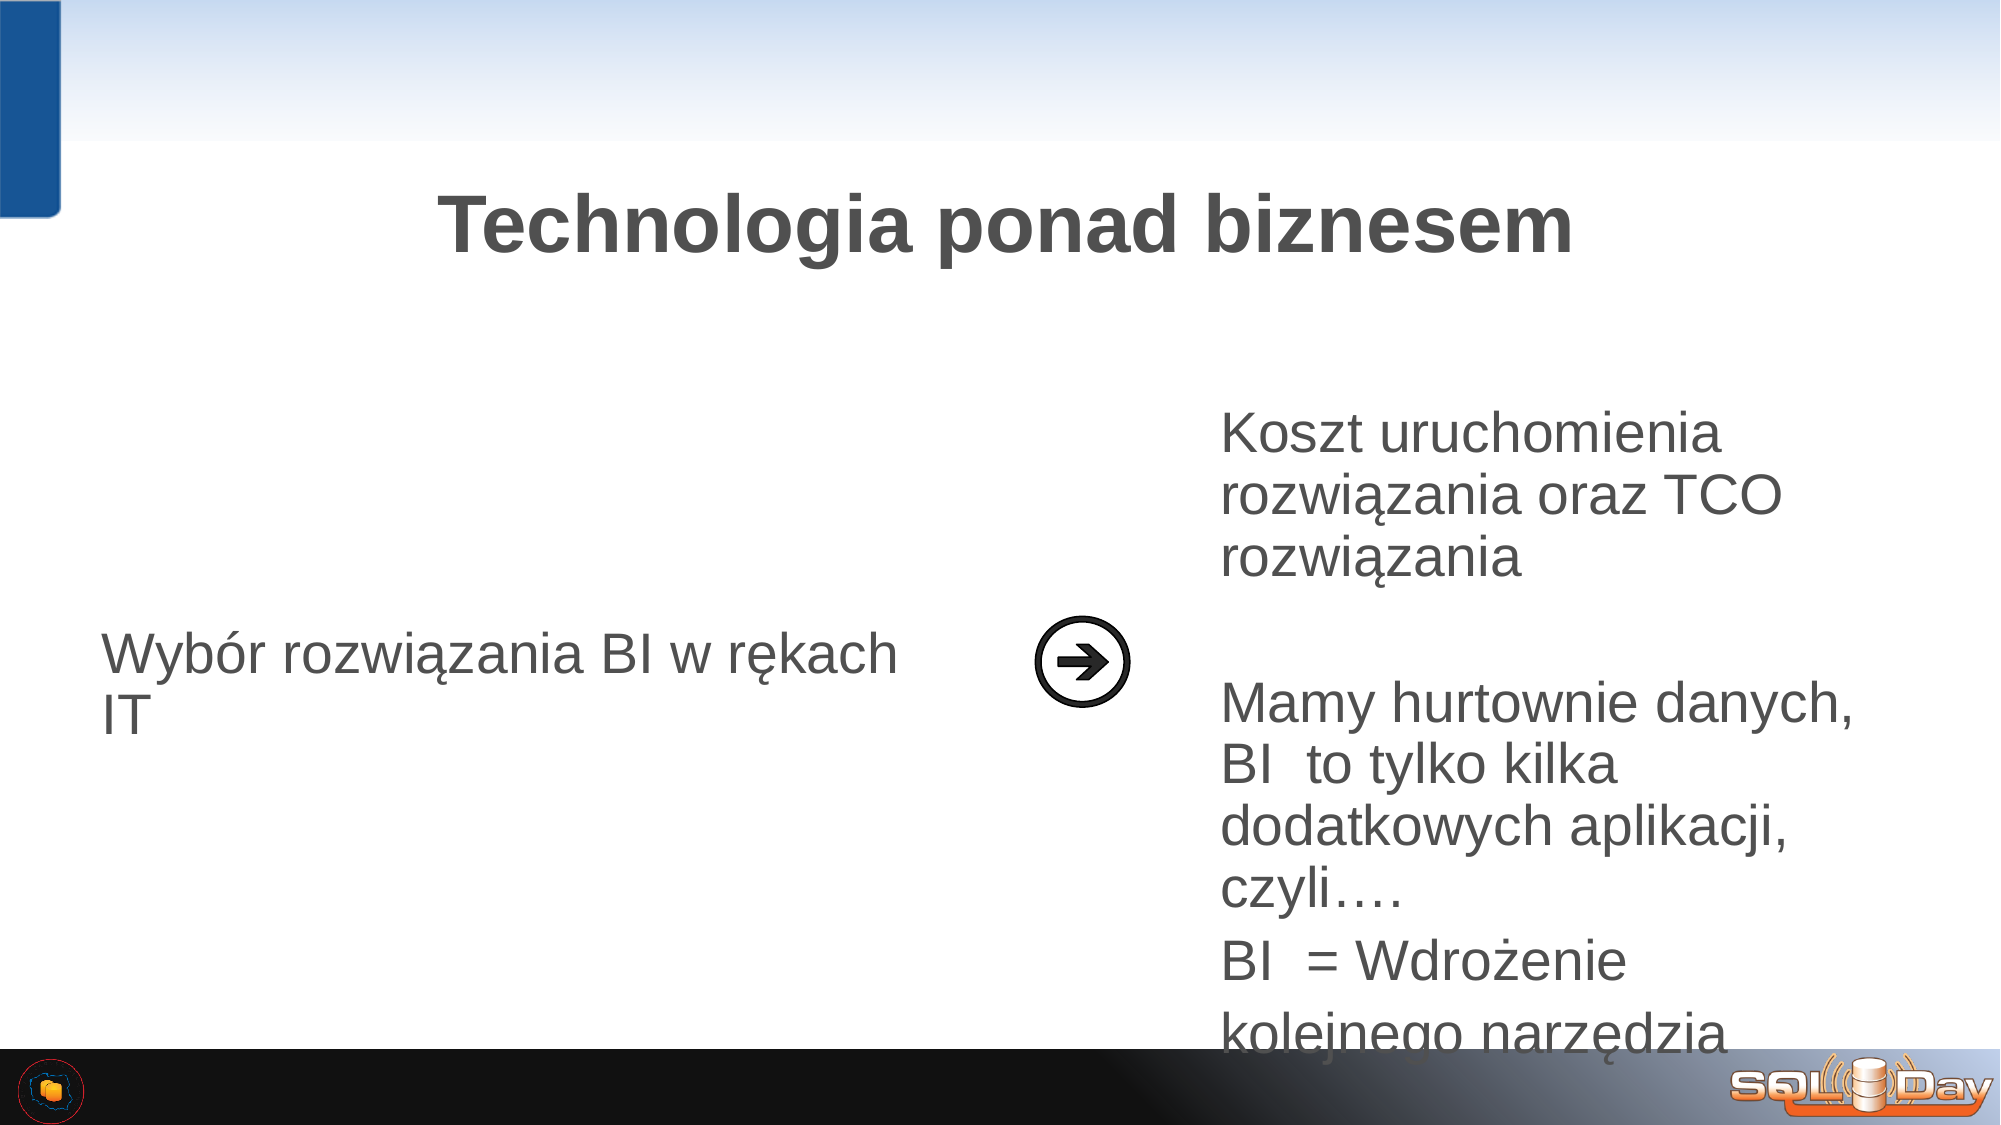

Technologia ponad biznesem

Koszt uruchomienia rozwiązania oraz TCO rozwiązania

Mamy hurtownie danych,
BI  to tylko kilka dodatkowych aplikacji, czyli….
BI  = Wdrożenie
kolejnego narzędzia

Wybór rozwiązania BI w rękach IT